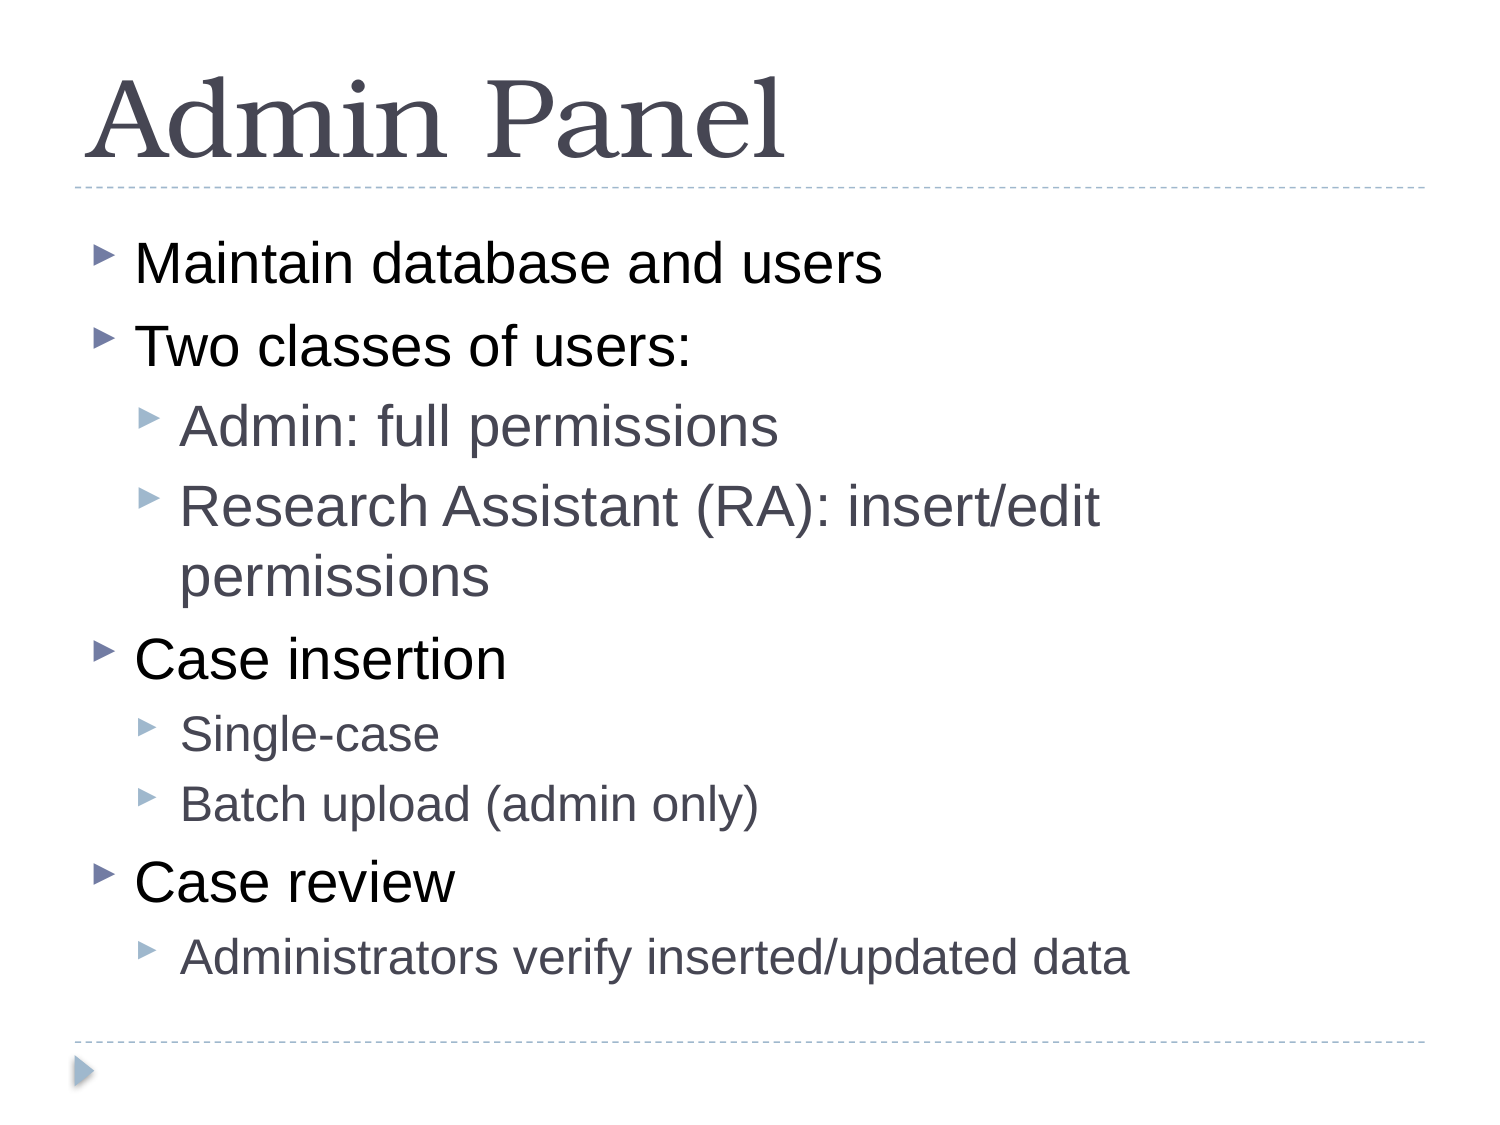

# Admin Panel
Maintain database and users
Two classes of users:
Admin: full permissions
Research Assistant (RA): insert/edit permissions
Case insertion
Single-case
Batch upload (admin only)
Case review
Administrators verify inserted/updated data